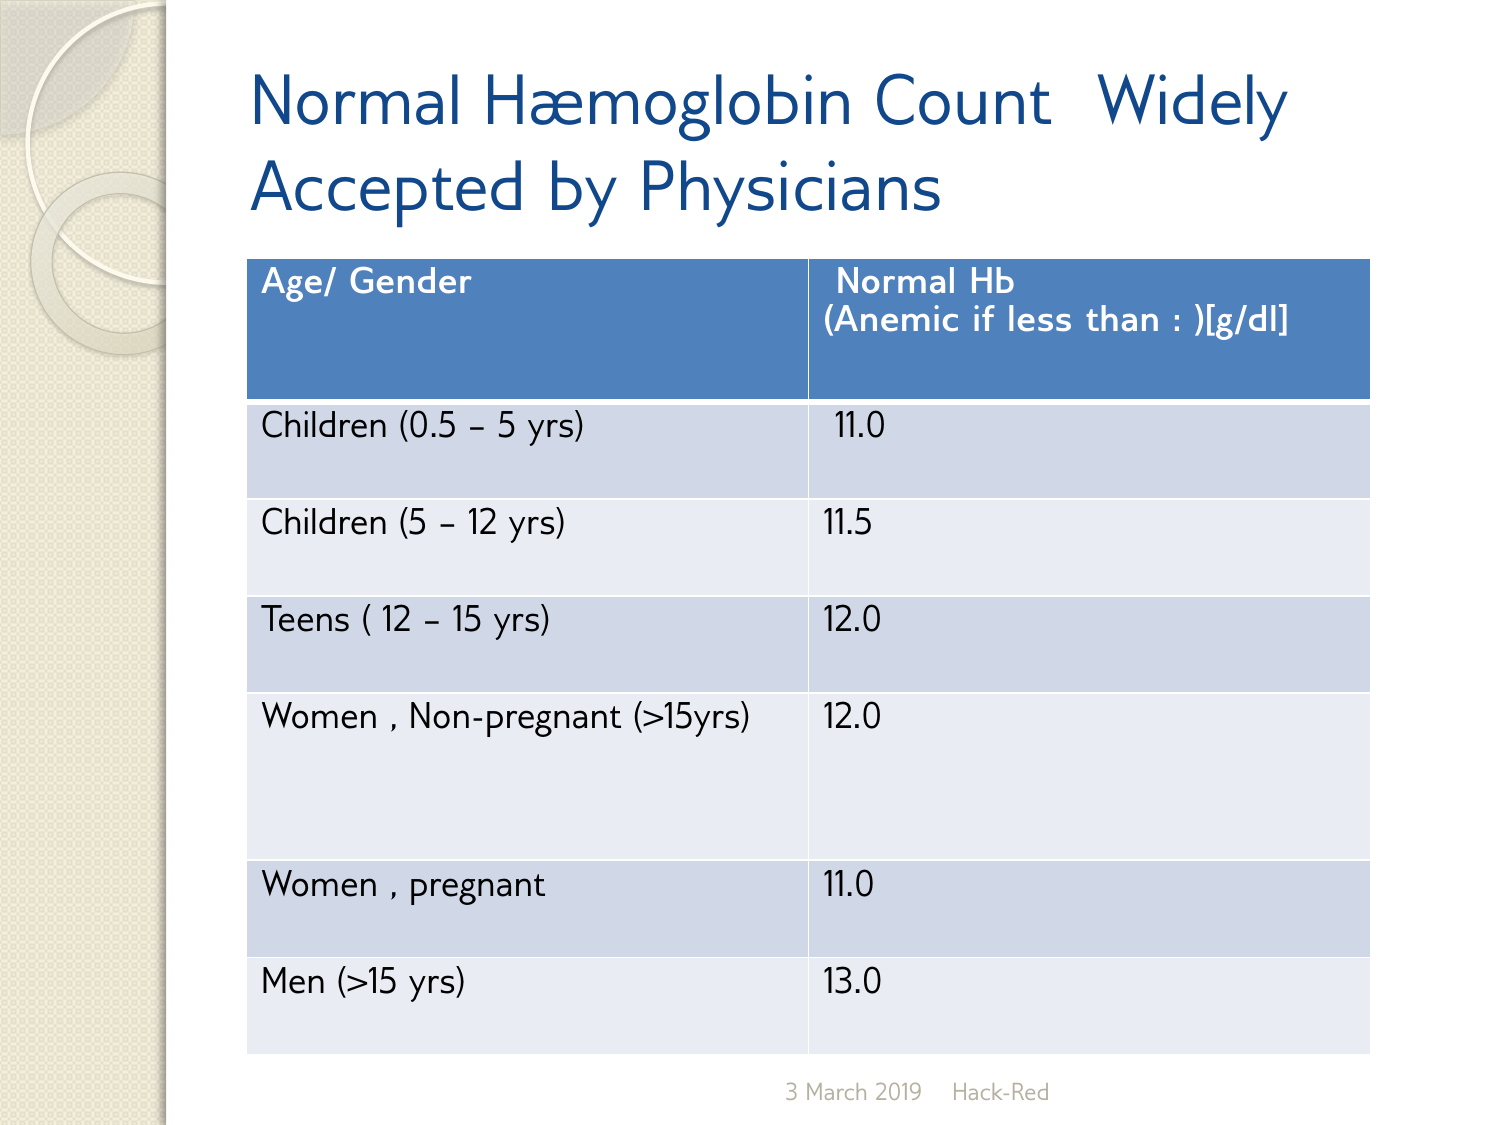

# Normal Haemoglobin Count  Widely Accepted by Physicians
| Age/ Gender | Normal Hb (Anemic if less than : )[g/dl] |
| --- | --- |
| Children (0.5 – 5 yrs) | 11.0 |
| Children (5 – 12 yrs) | 11.5 |
| Teens ( 12 – 15 yrs) | 12.0 |
| Women , Non-pregnant (>15yrs) | 12.0 |
| Women , pregnant | 11.0 |
| Men (>15 yrs) | 13.0 |
3 March 2019
Hack-Red